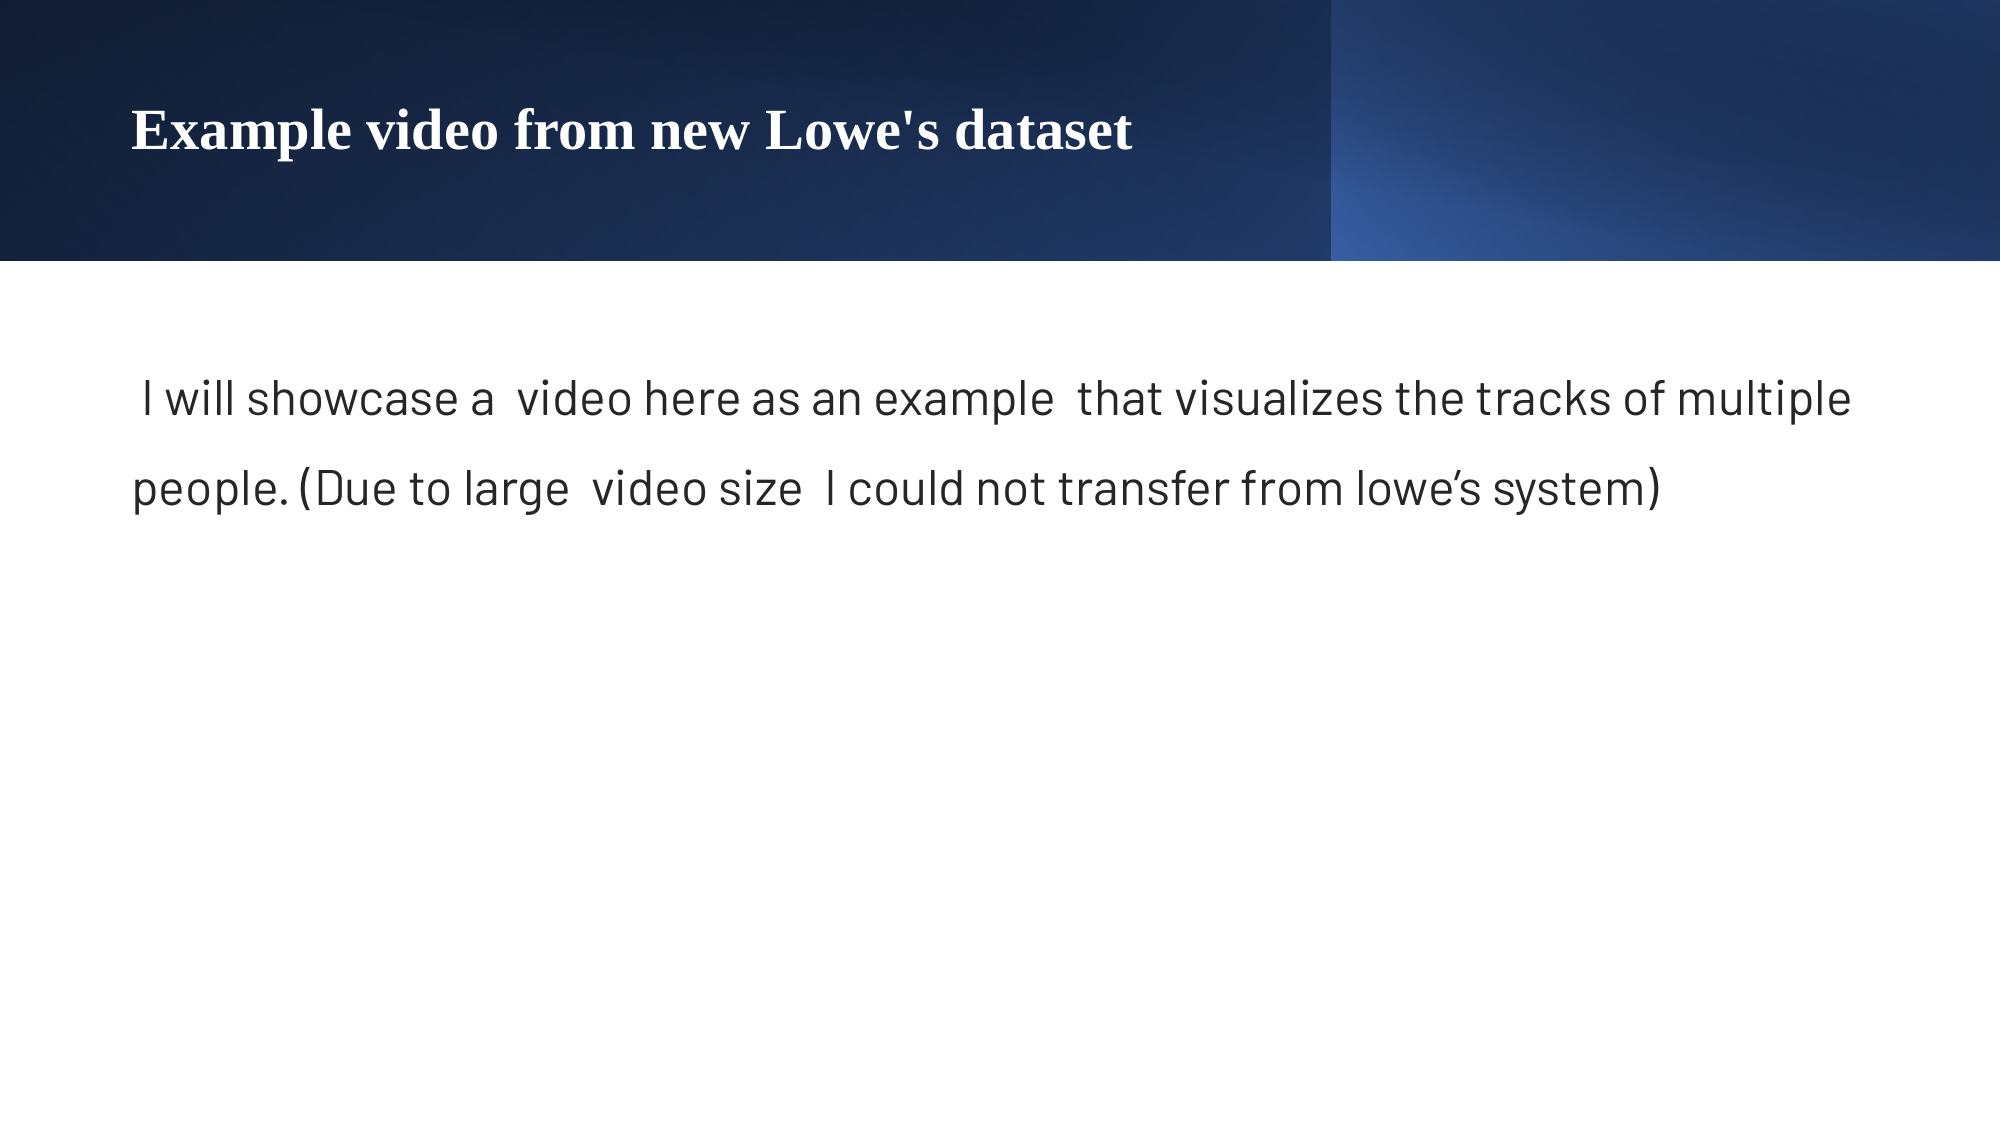

# Example video from new Lowe's dataset
 I will showcase a  video here as an example  that visualizes the tracks of multiple people. (Due to large  video size  I could not transfer from lowe’s system)